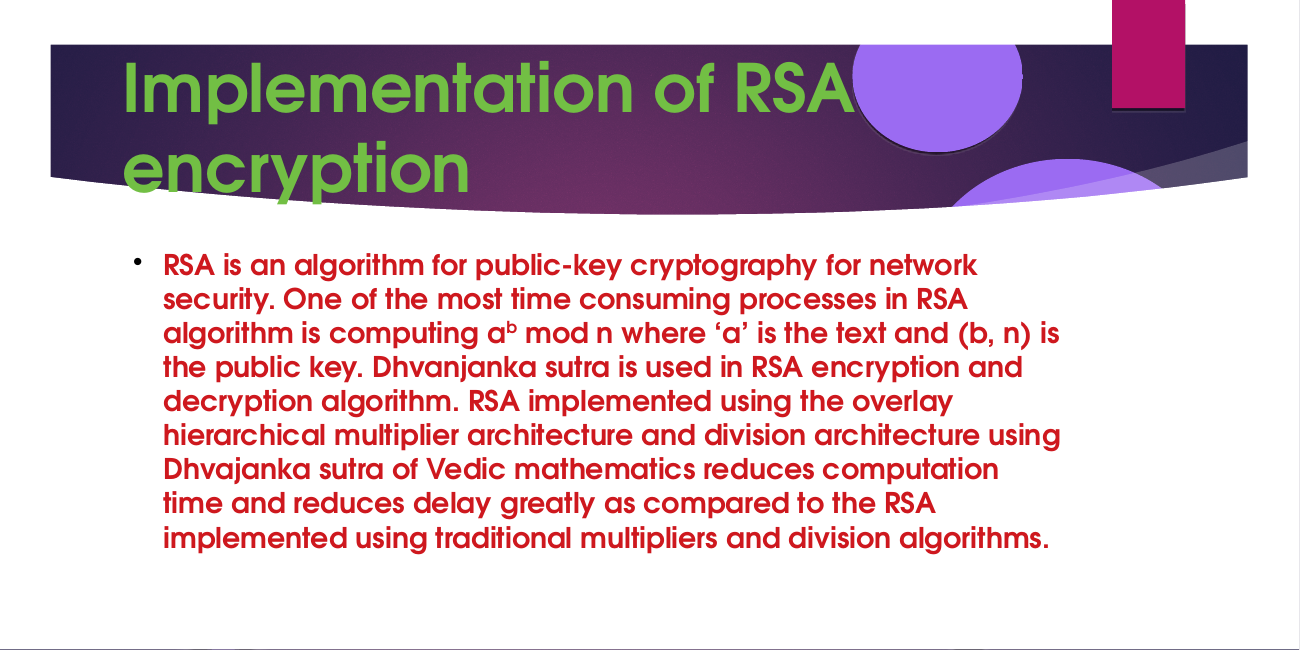

Implementation of RSA encryption
RSA is an algorithm for public-key cryptography for network security. One of the most time consuming processes in RSA algorithm is computing ab mod n where ‘a’ is the text and (b, n) is the public key. Dhvanjanka sutra is used in RSA encryption and decryption algorithm. RSA implemented using the overlay hierarchical multiplier architecture and division architecture using Dhvajanka sutra of Vedic mathematics reduces computation time and reduces delay greatly as compared to the RSA implemented using traditional multipliers and division algorithms.